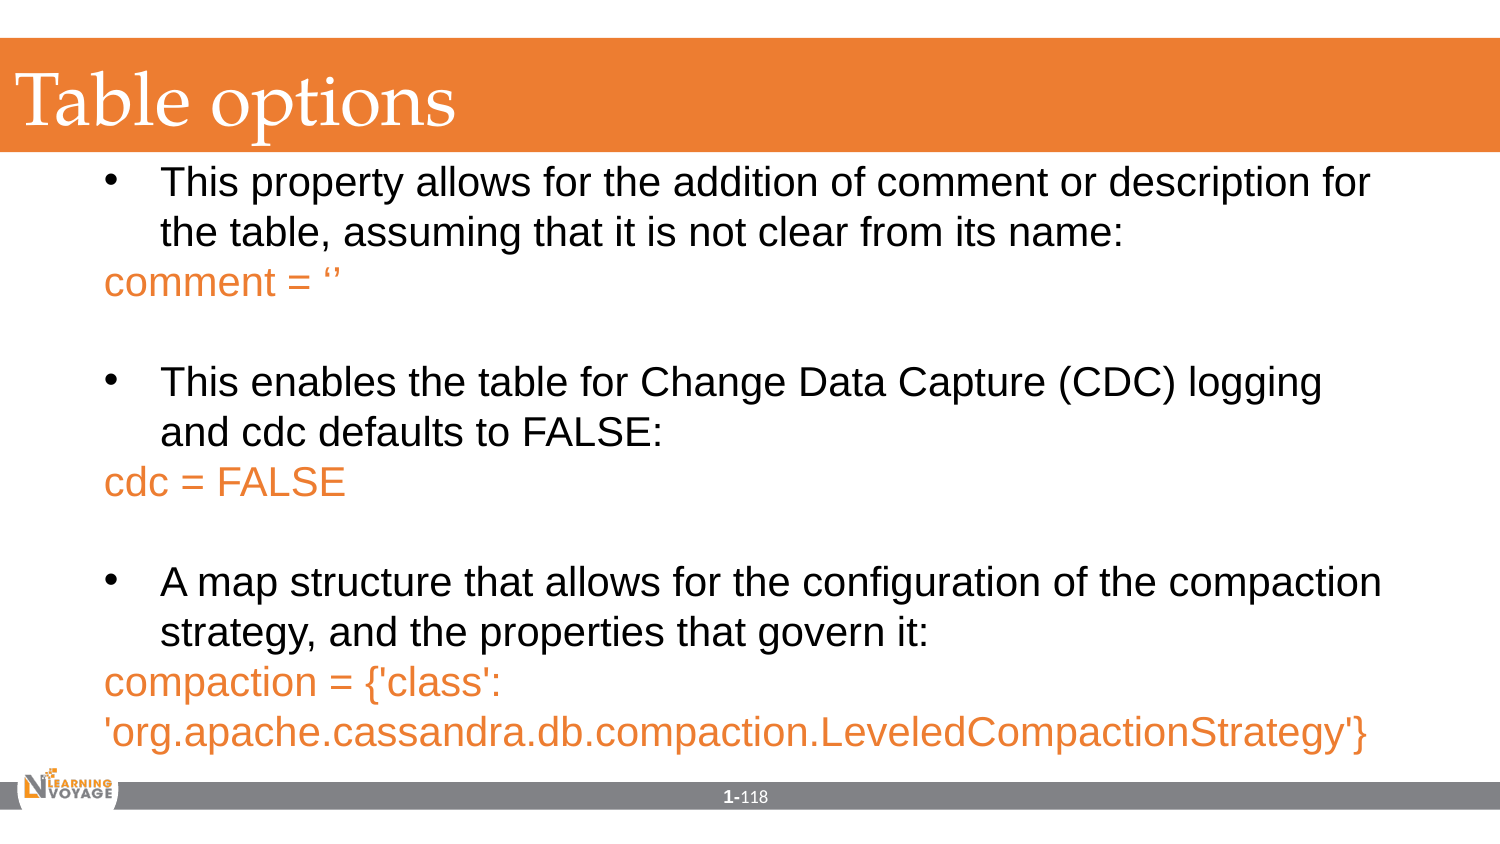

Table options
This property allows for the addition of comment or description for the table, assuming that it is not clear from its name:
comment = ‘’

This enables the table for Change Data Capture (CDC) logging and cdc defaults to FALSE:
cdc = FALSE

A map structure that allows for the configuration of the compaction strategy, and the properties that govern it:
compaction = {'class': 'org.apache.cassandra.db.compaction.LeveledCompactionStrategy'}
1-118